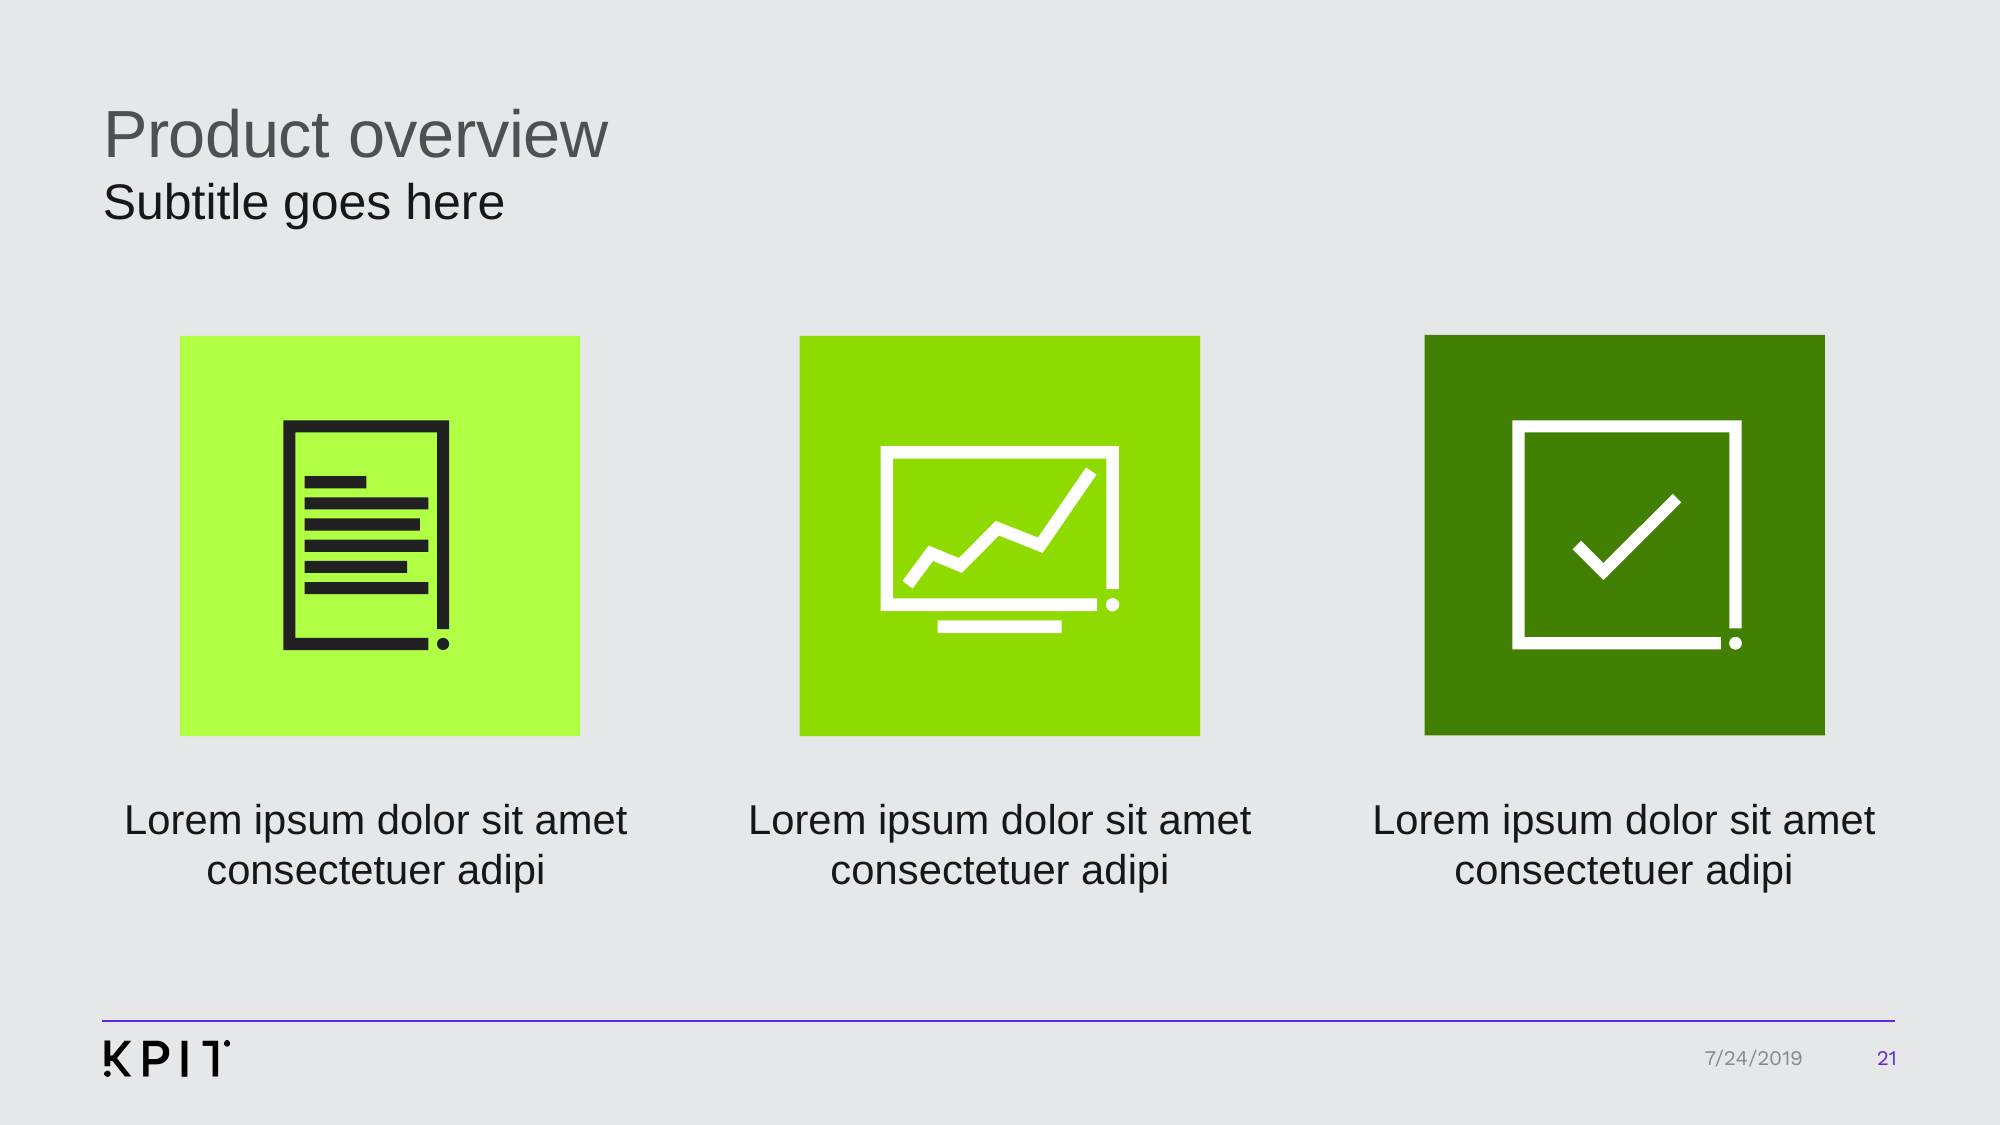

# Product overview
Subtitle goes here

Lorem ipsum dolor sit amet consectetuer adipi
Lorem ipsum dolor sit amet consectetuer adipi
Lorem ipsum dolor sit amet consectetuer adipi
21
7/24/2019